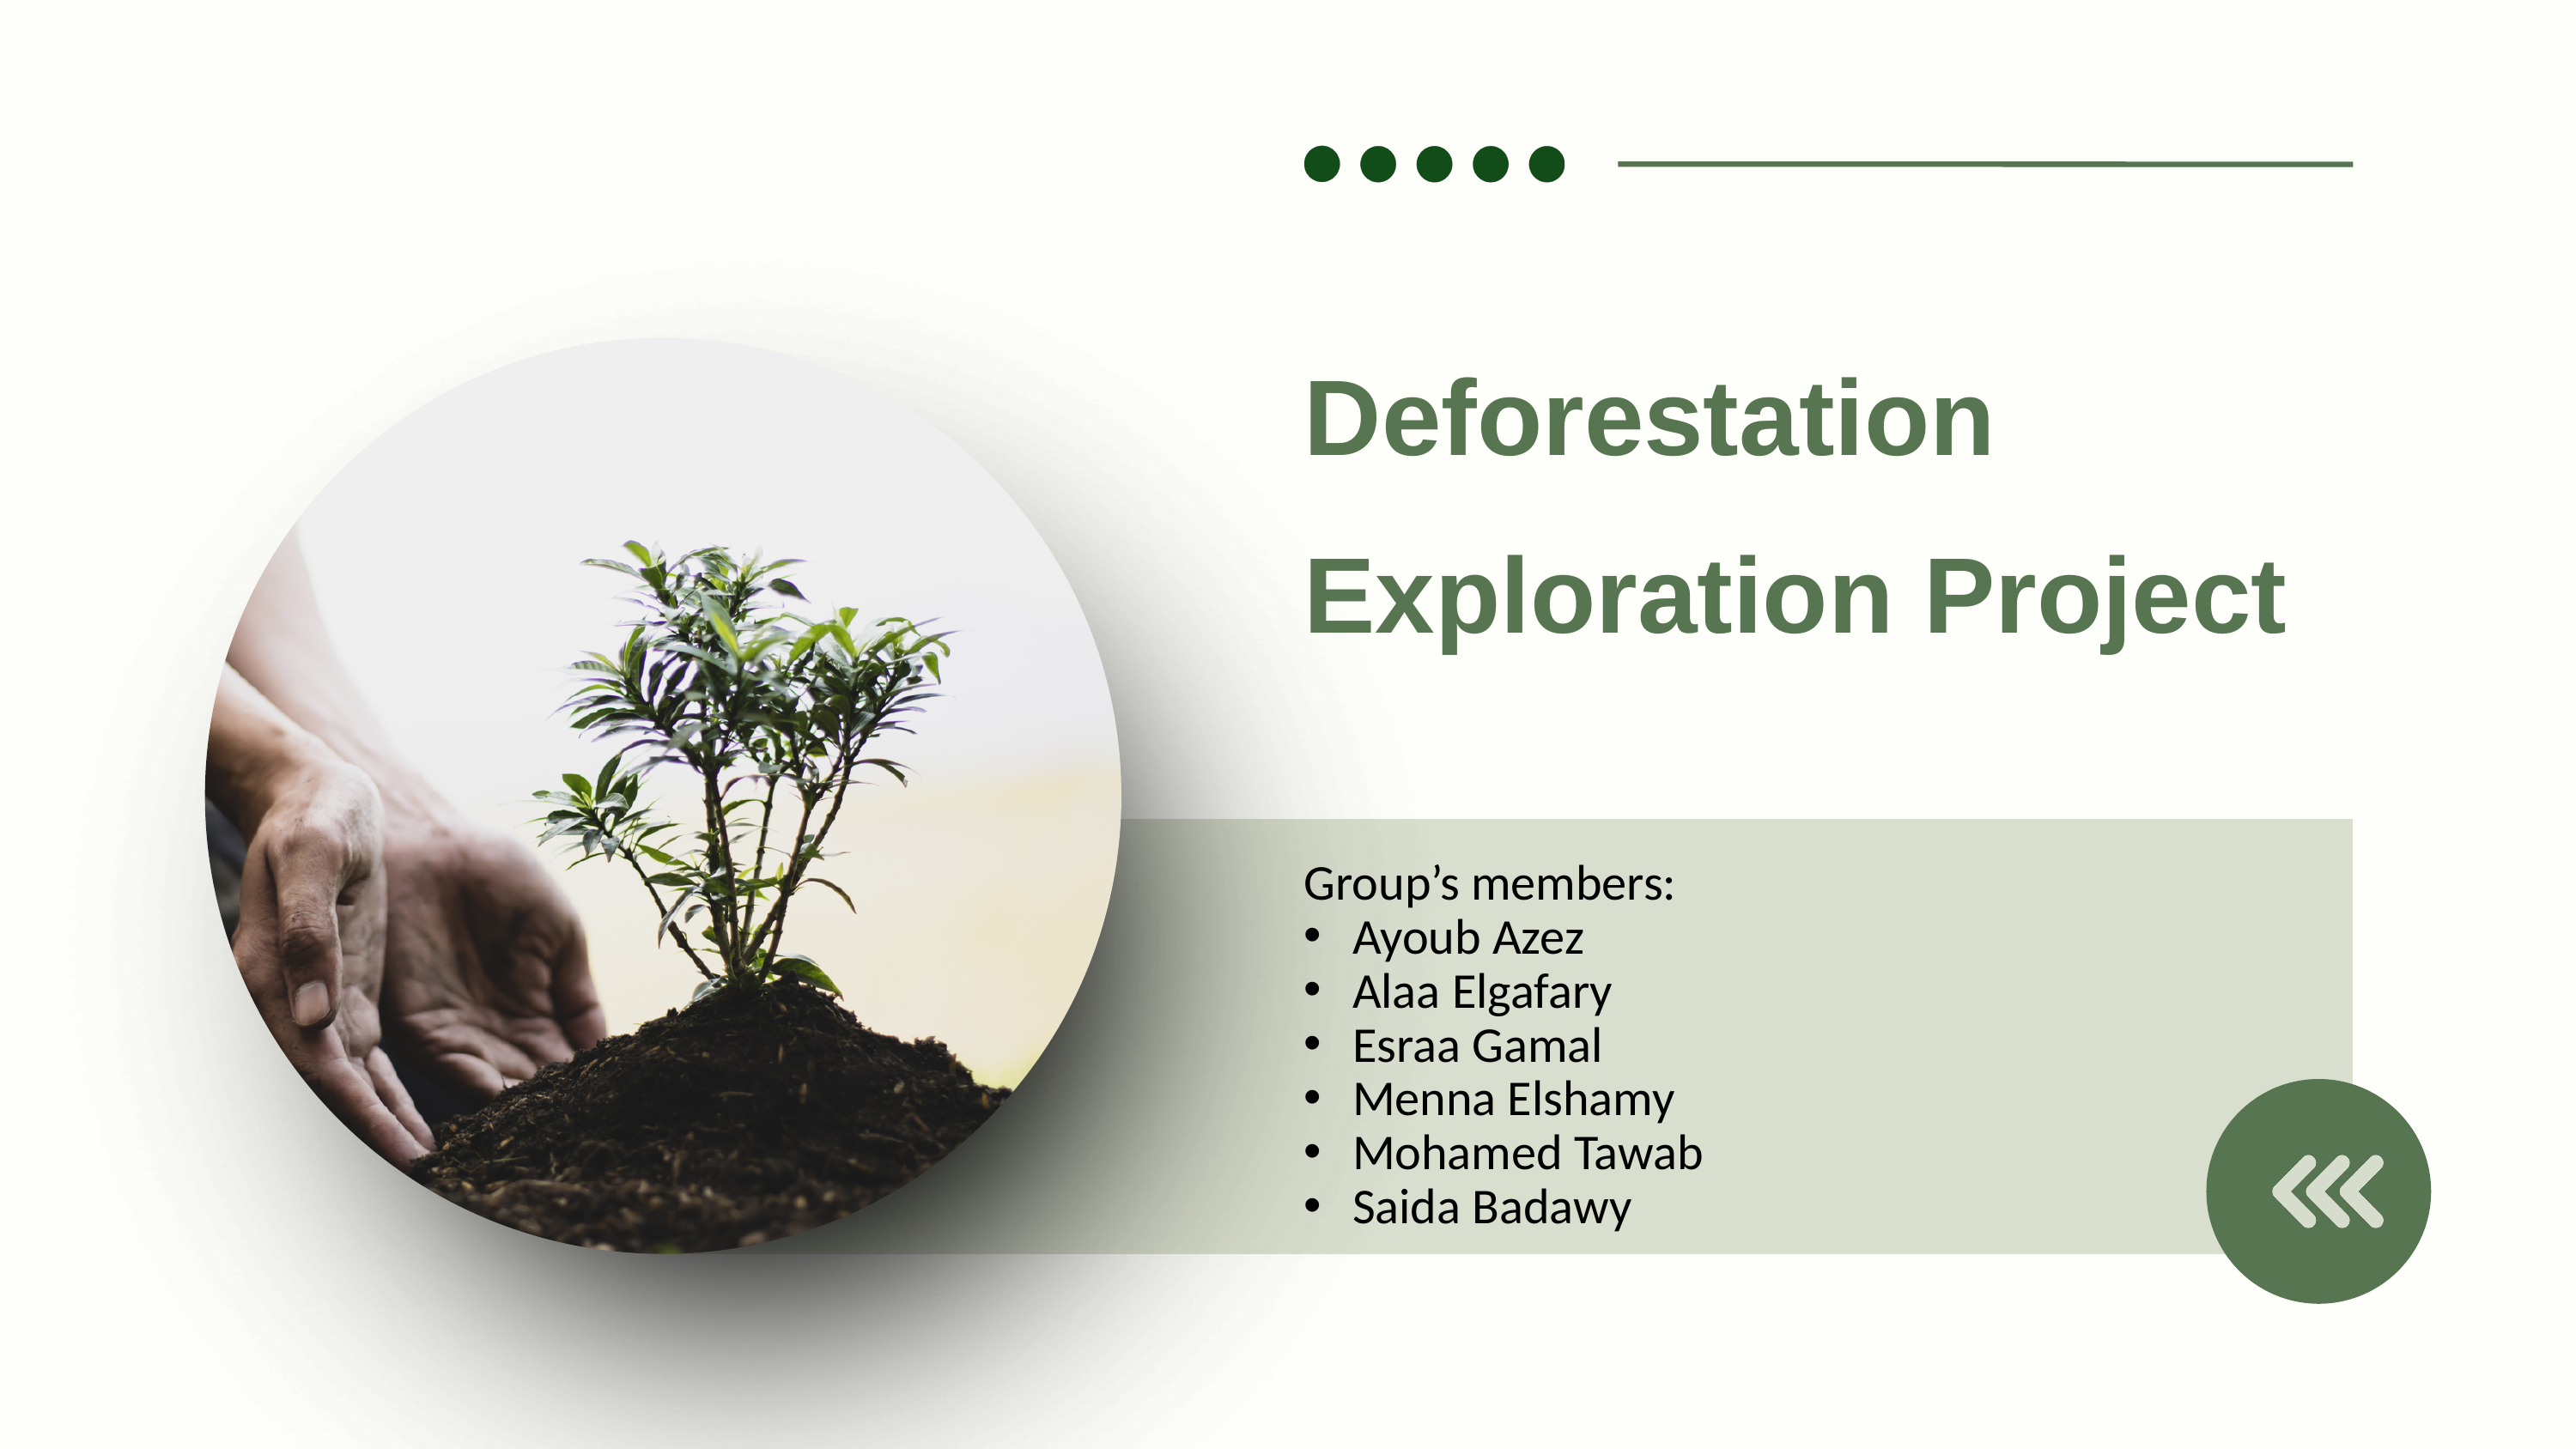

Deforestation Exploration Project

Group’s members:
Ayoub Azez
Alaa Elgafary
Esraa Gamal
Menna Elshamy
Mohamed Tawab
Saida Badawy